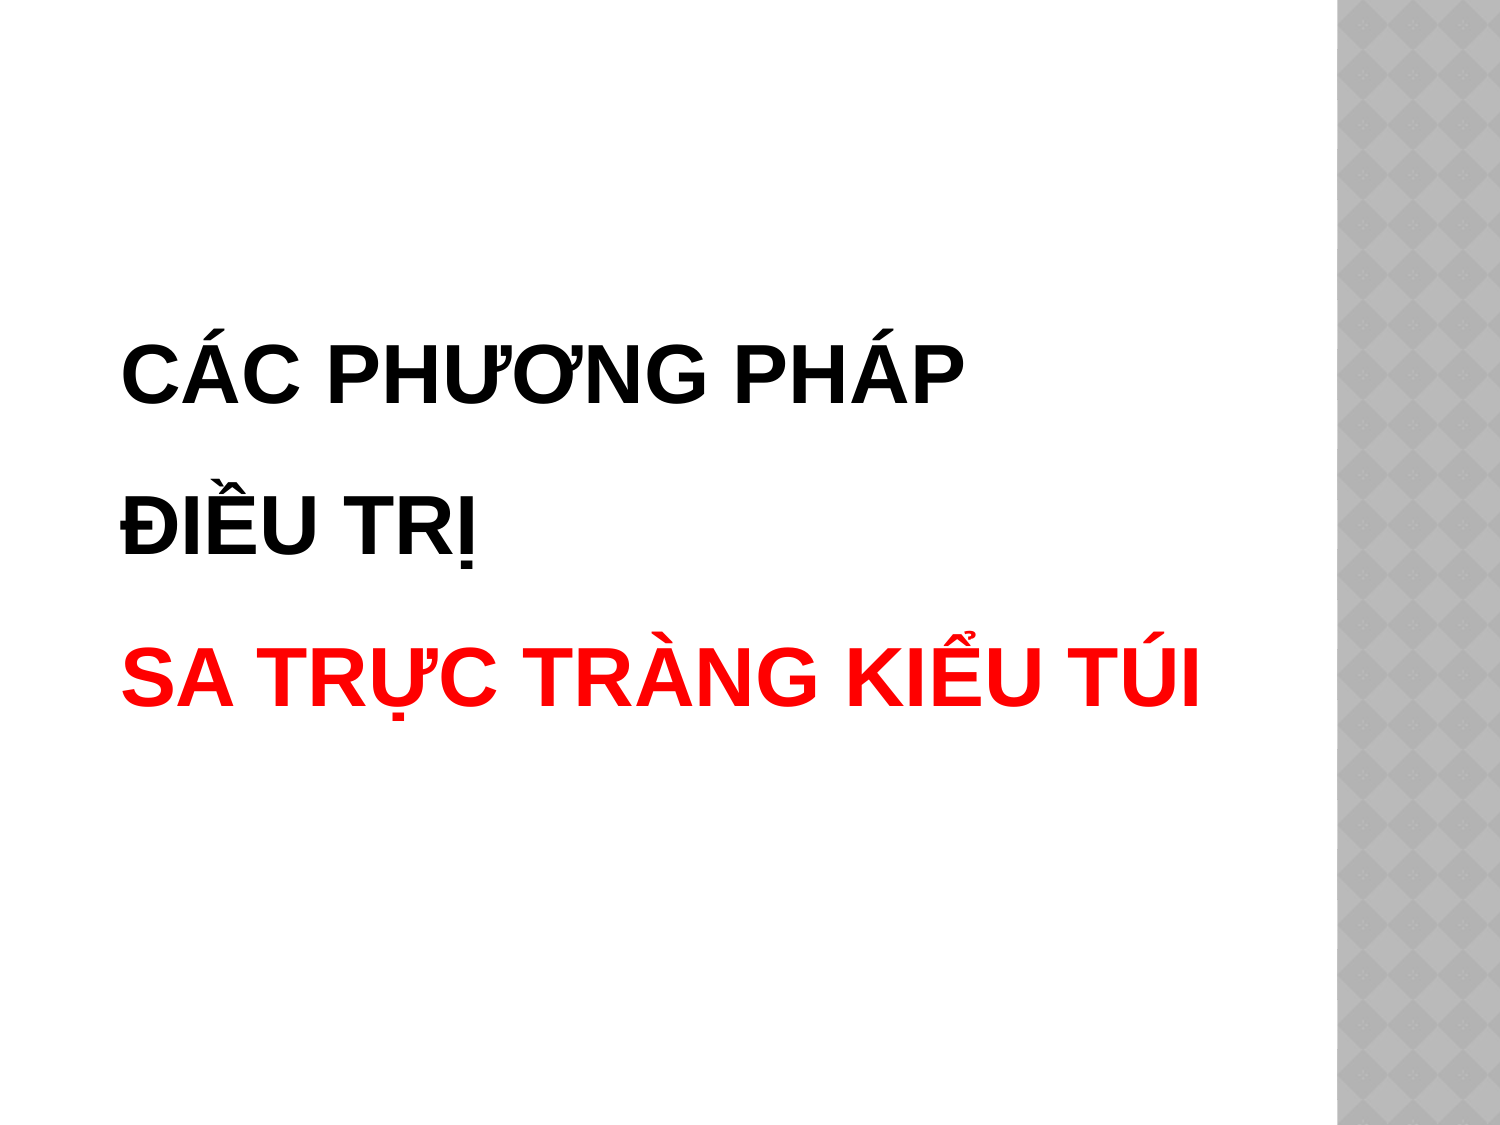

# CÁC PHƯƠNG PHÁP ĐIỀU TRỊ SA TRỰC TRÀNG KIỂU TÚI